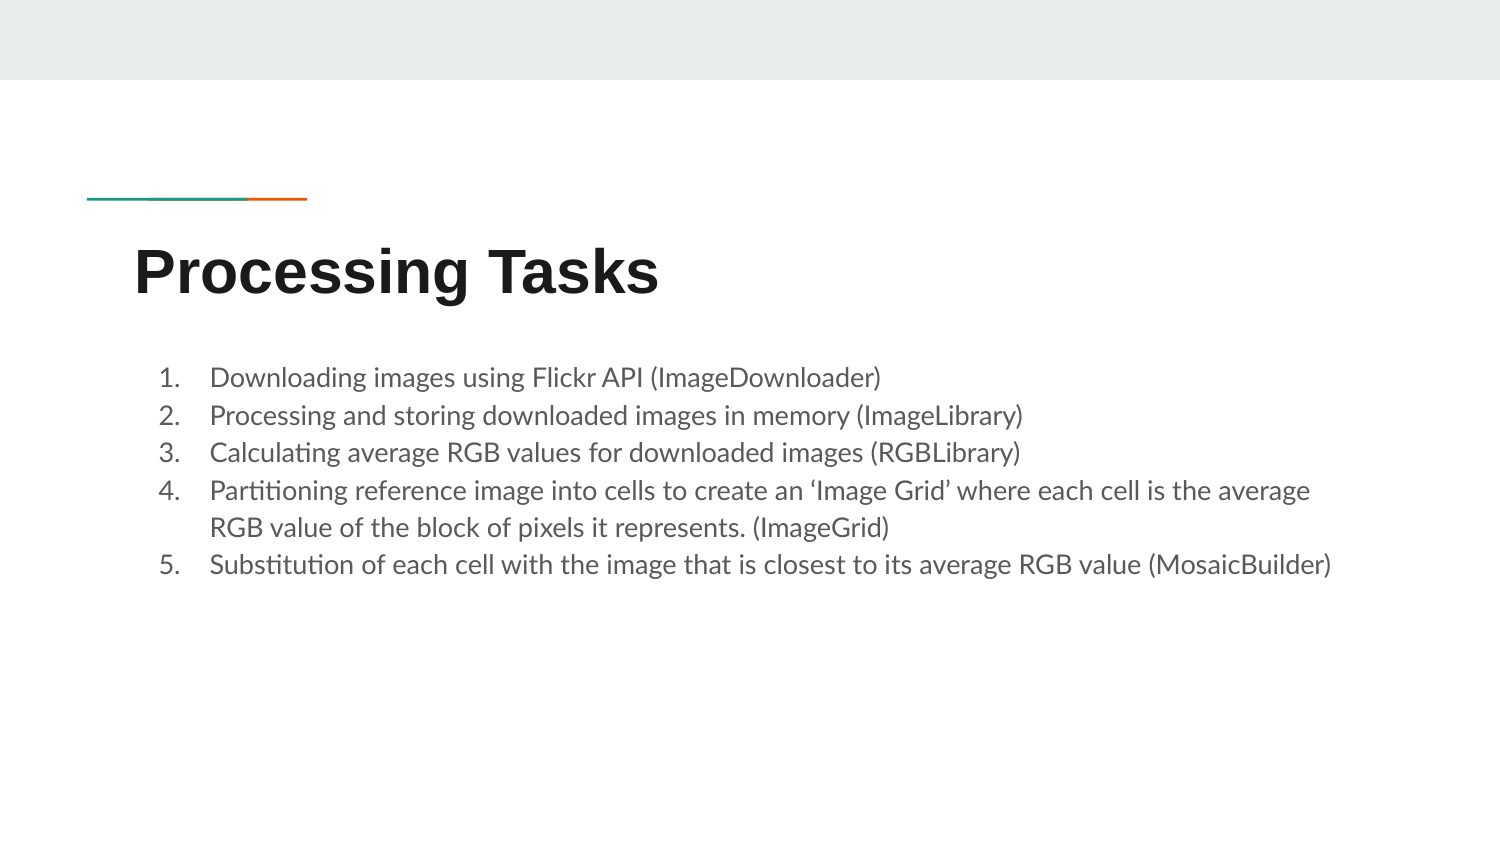

# Processing Tasks
Downloading images using Flickr API (ImageDownloader)
Processing and storing downloaded images in memory (ImageLibrary)
Calculating average RGB values for downloaded images (RGBLibrary)
Partitioning reference image into cells to create an ‘Image Grid’ where each cell is the average RGB value of the block of pixels it represents. (ImageGrid)
Substitution of each cell with the image that is closest to its average RGB value (MosaicBuilder)